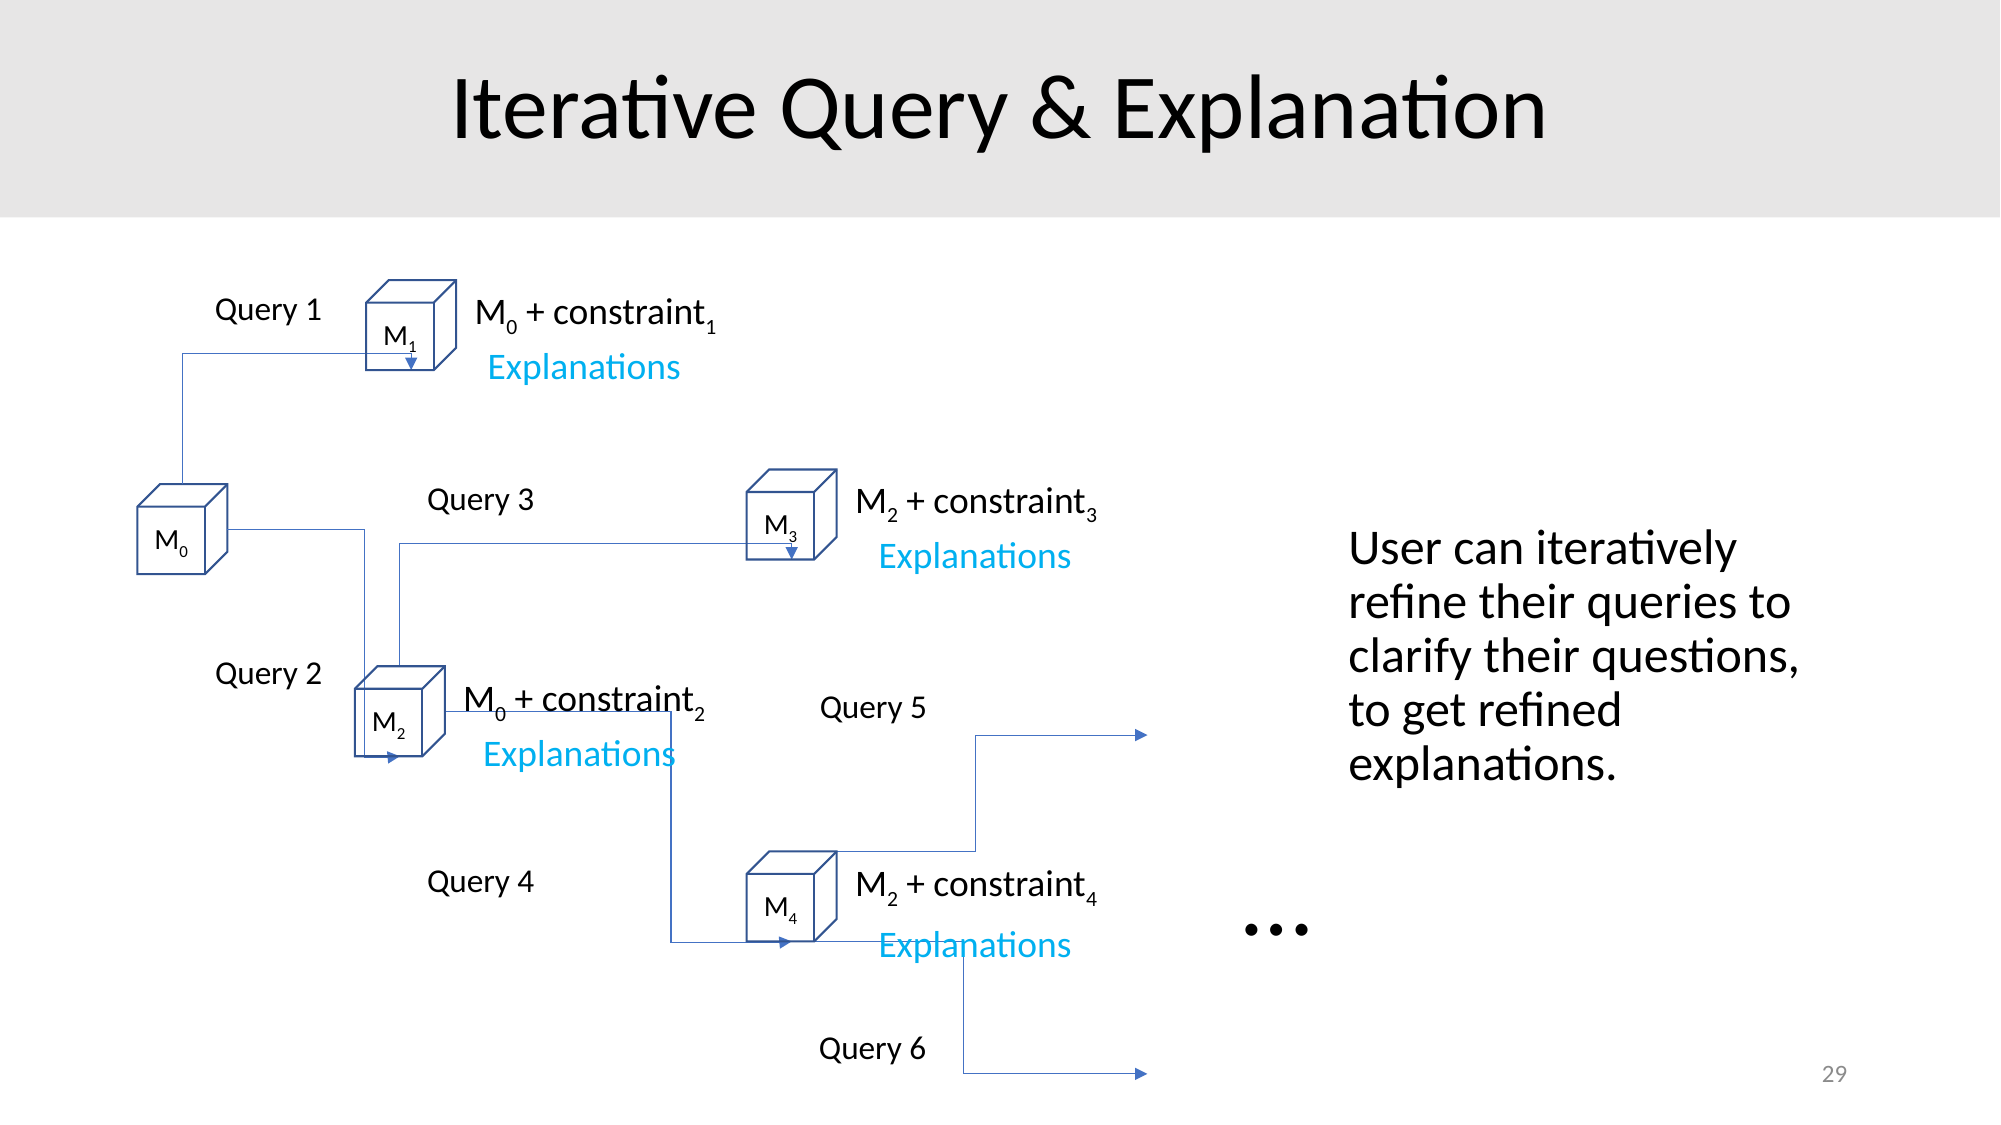

# Iterative Query & Explanation
M0 + constraint1
M1
Query 1
User can iteratively refine their queries to clarify their questions, to get refined explanations.
Explanations
M2 + constraint3
M3
Query 3
M0
Explanations
Query 2
M2
M0 + constraint2
Query 5
…
M4
M2 + constraint4
Explanations
Query 6
Explanations
Query 4
29